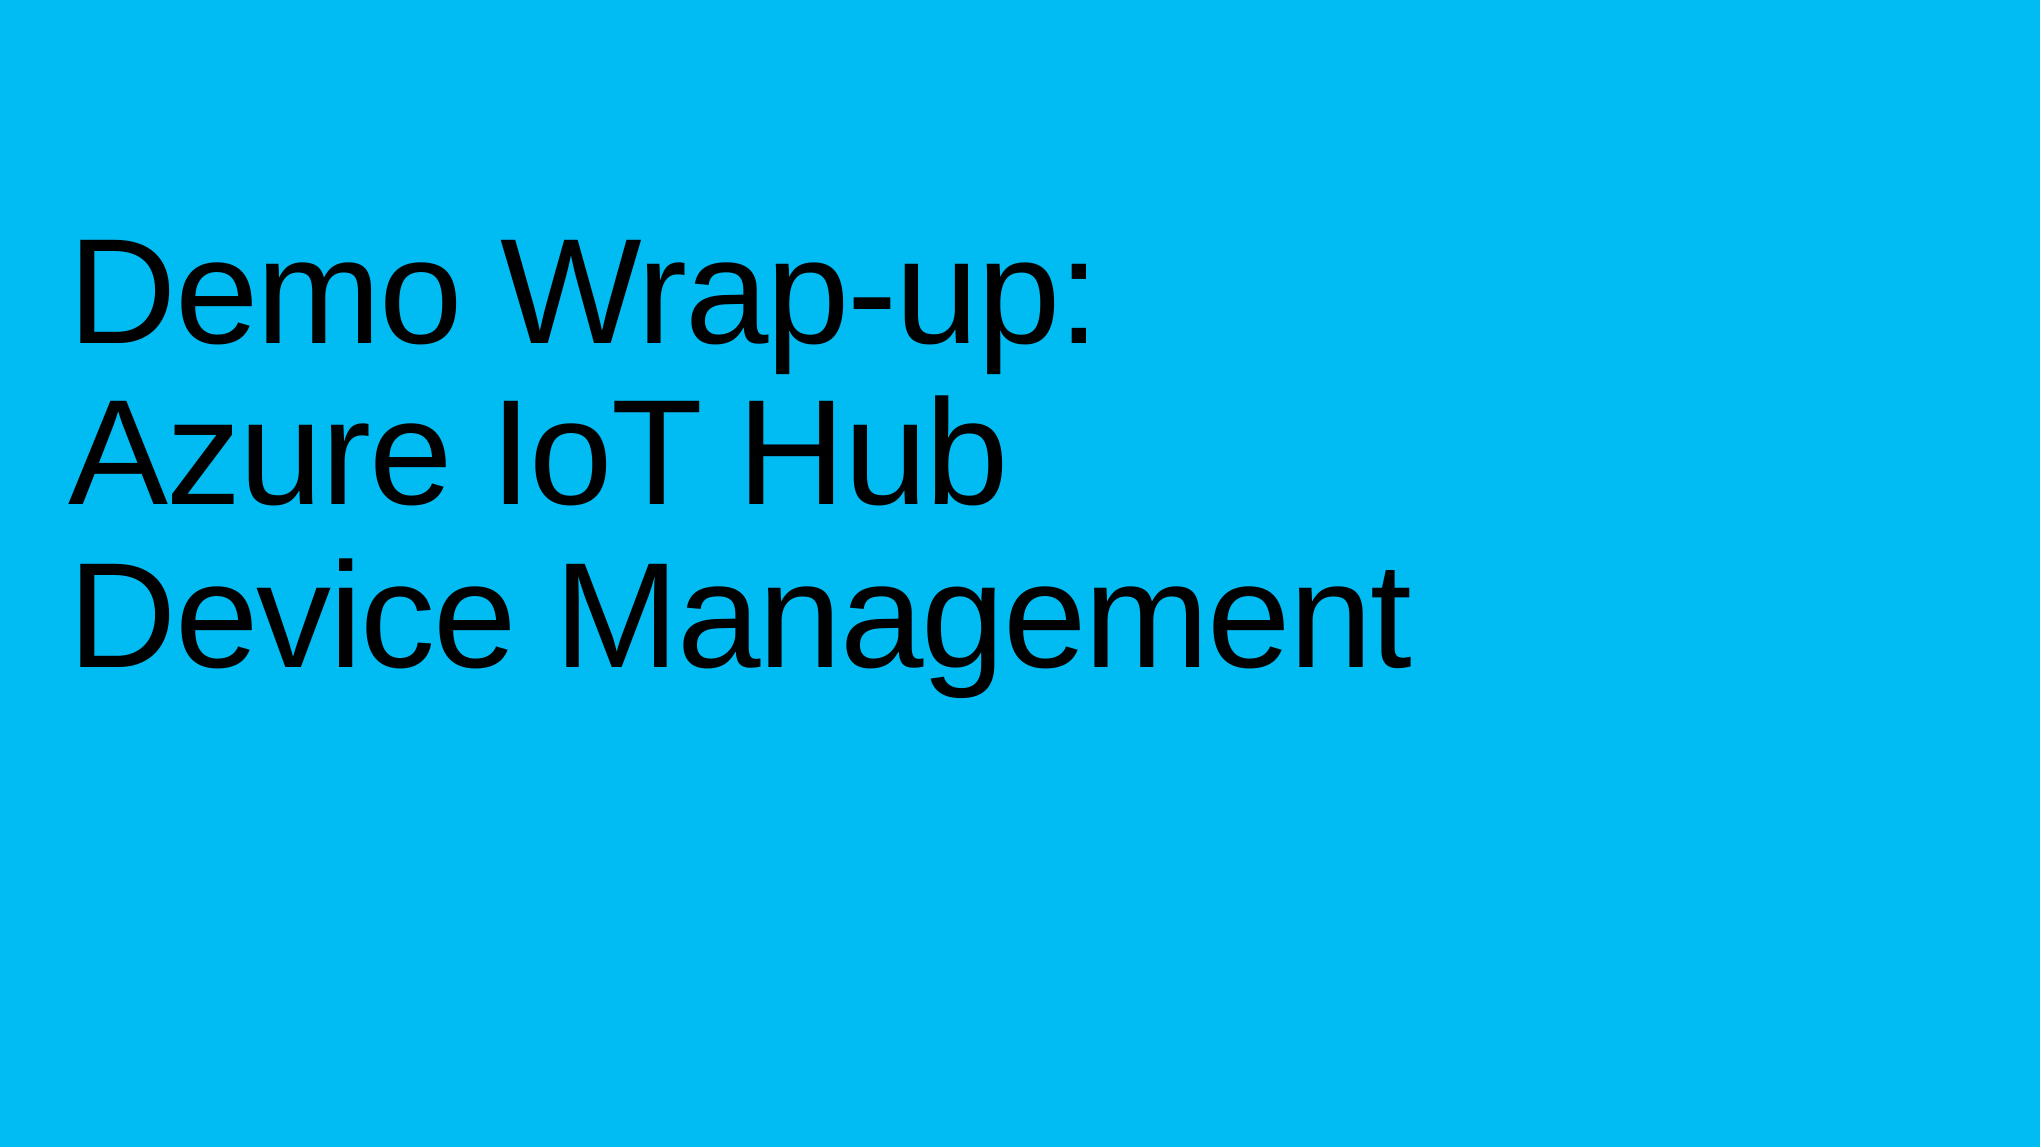

# Demo Wrap-up: Azure IoT Hub Device Management